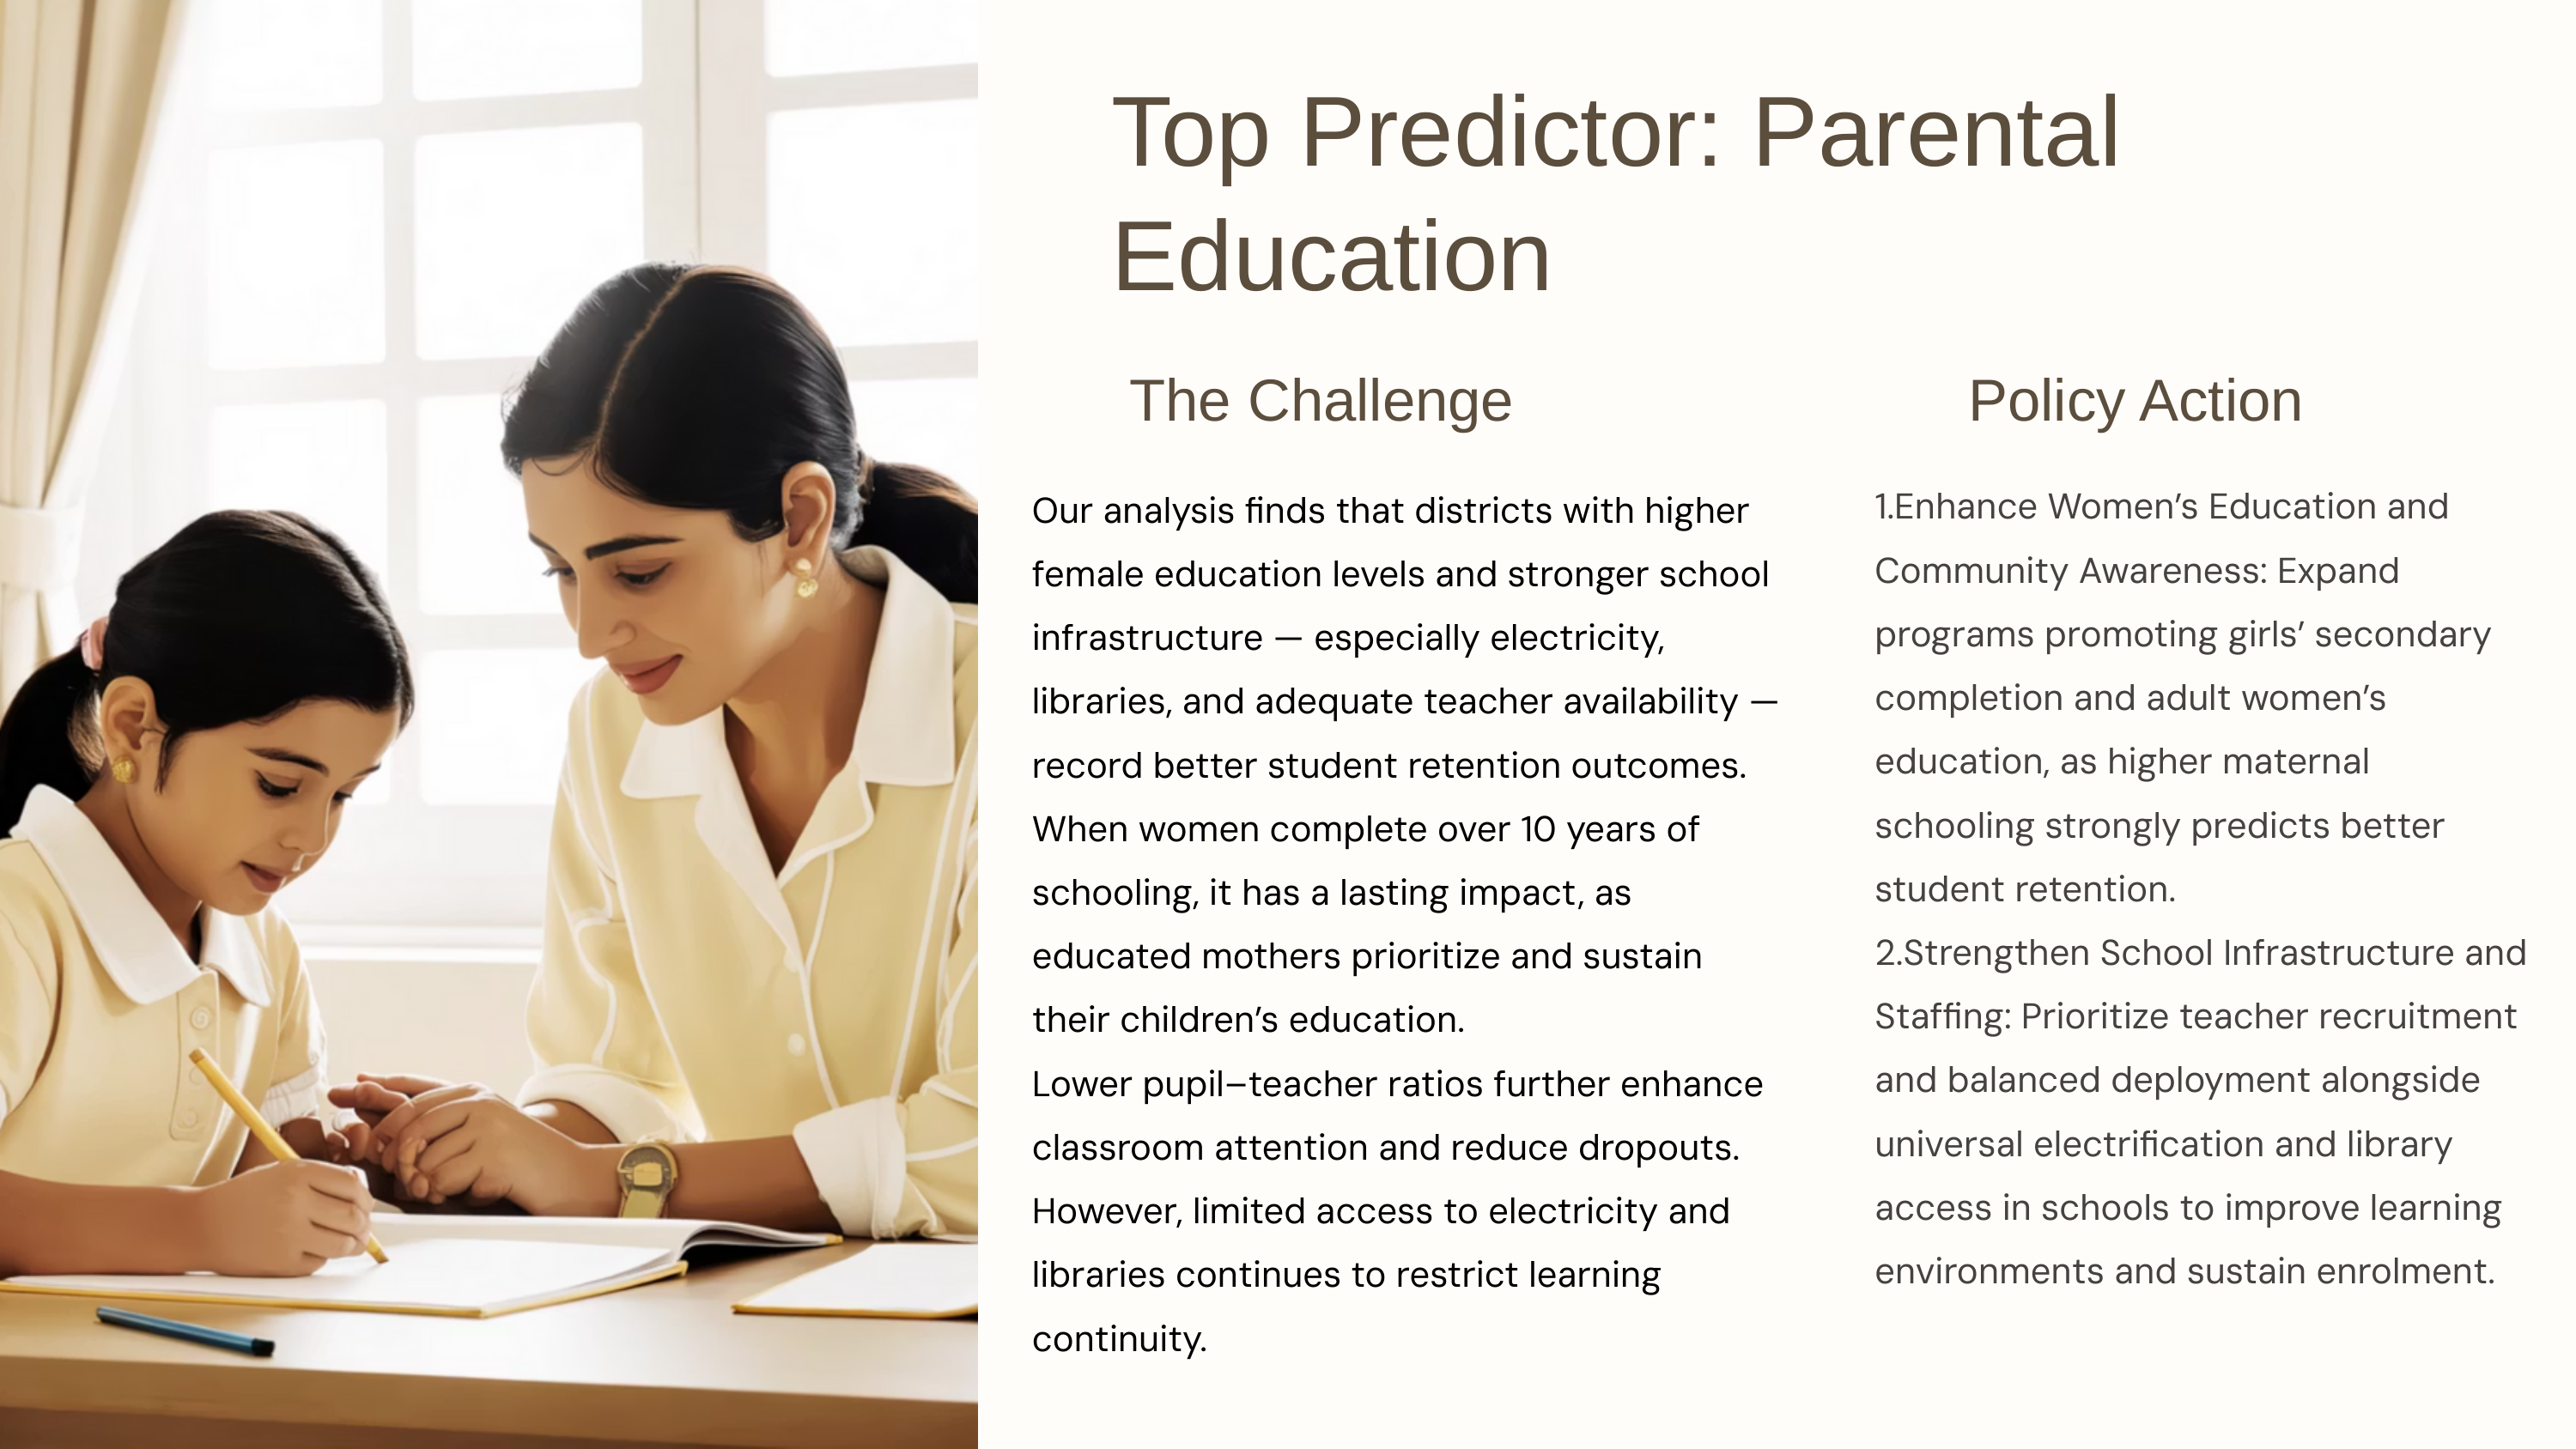

Top Predictor: Parental Education
Policy Action
The Challenge
1.Enhance Women’s Education and Community Awareness: Expand programs promoting girls’ secondary completion and adult women’s education, as higher maternal schooling strongly predicts better student retention.
2.Strengthen School Infrastructure and Staffing: Prioritize teacher recruitment and balanced deployment alongside universal electrification and library access in schools to improve learning environments and sustain enrolment.
Our analysis finds that districts with higher female education levels and stronger school infrastructure — especially electricity, libraries, and adequate teacher availability — record better student retention outcomes.
When women complete over 10 years of schooling, it has a lasting impact, as educated mothers prioritize and sustain their children’s education.
Lower pupil–teacher ratios further enhance classroom attention and reduce dropouts.
However, limited access to electricity and libraries continues to restrict learning continuity.